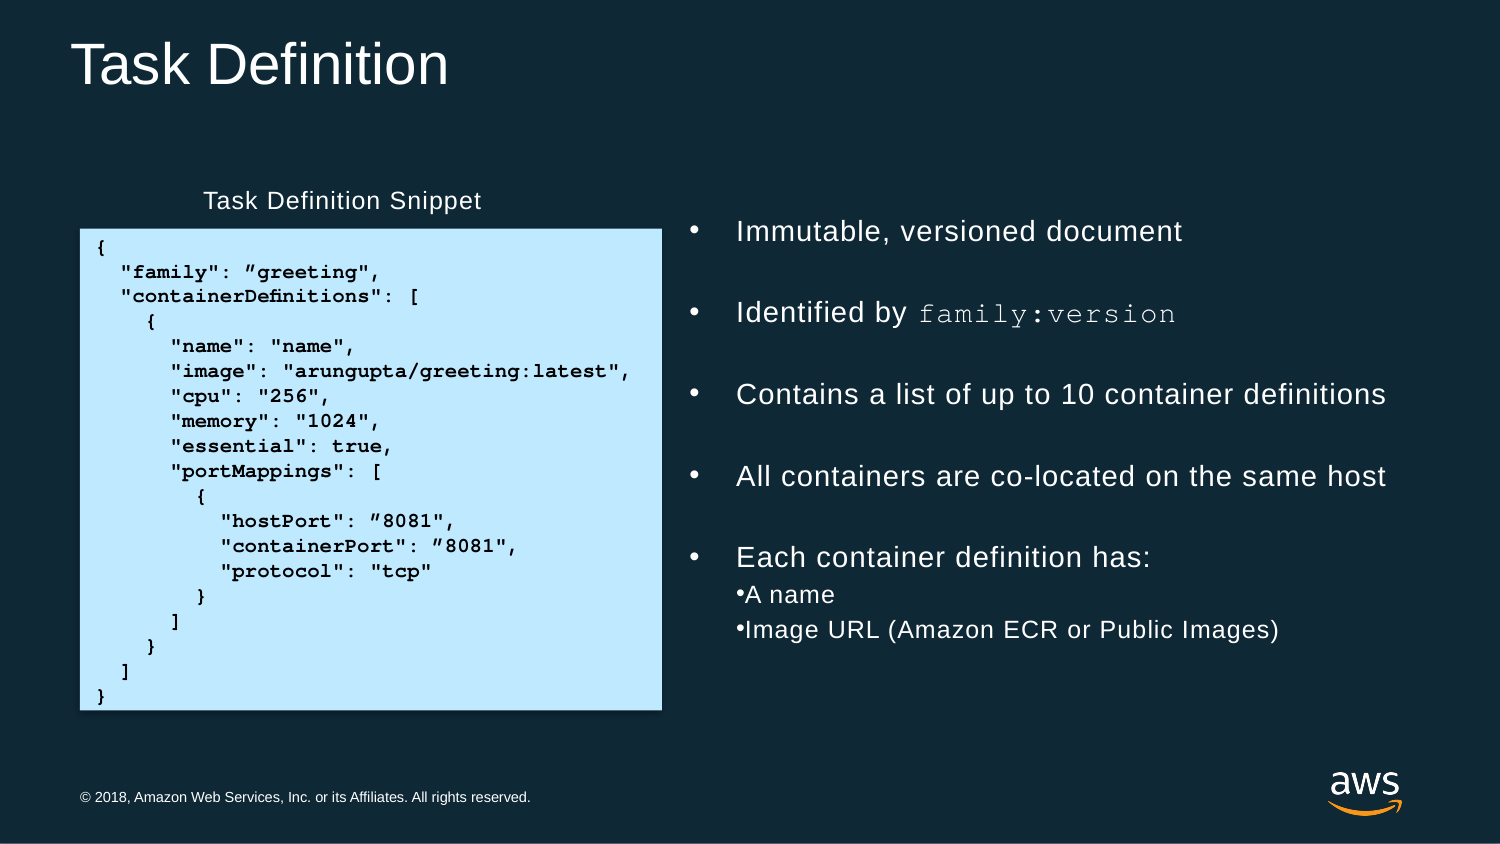

# Task Definition
Task Definition Snippet
Immutable, versioned document

Identified by family:version

Contains a list of up to 10 container definitions

All containers are co-located on the same host

Each container definition has:
A name
Image URL (Amazon ECR or Public Images)
{
  "family": ”greeting",
  "containerDefinitions": [
    {
      "name": "name",
      "image": "arungupta/greeting:latest",
      "cpu": "256",
      "memory": "1024",
      "essential": true,
      "portMappings": [
        {
          "hostPort": ”8081",
          "containerPort": ”8081",
          "protocol": "tcp"
        }
      ]
    }
  ]
}